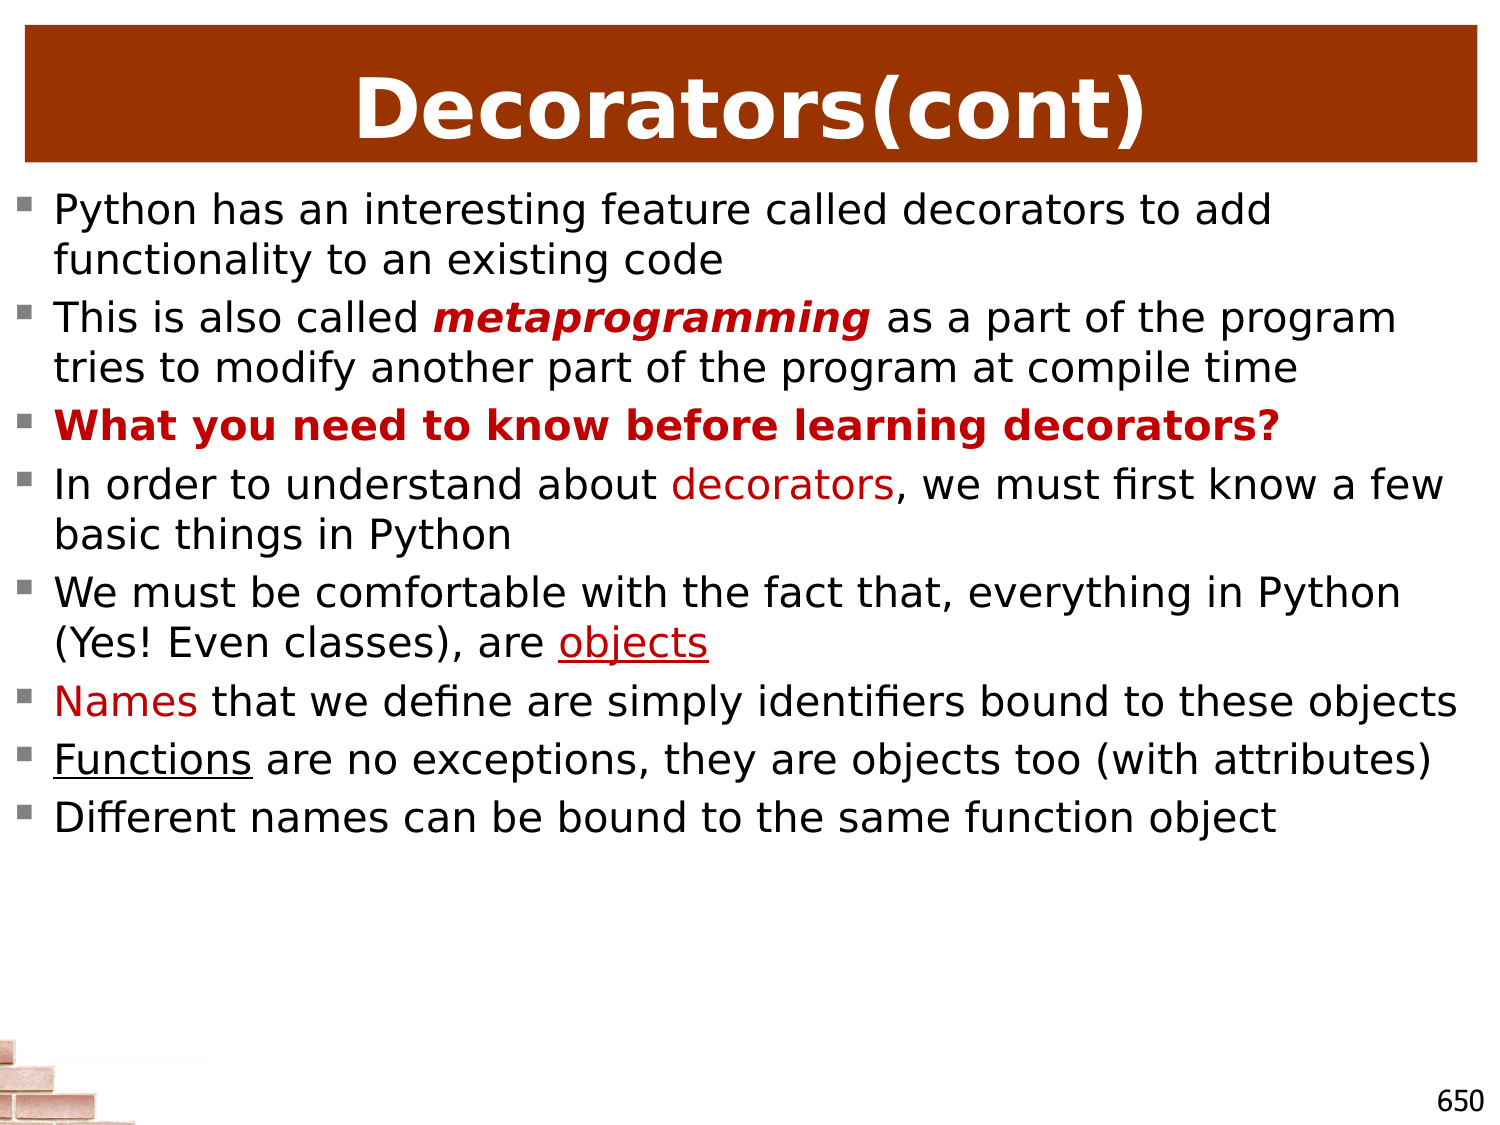

# Decorators(cont)
Python has an interesting feature called decorators to add functionality to an existing code
This is also called metaprogramming as a part of the program tries to modify another part of the program at compile time
What you need to know before learning decorators?
In order to understand about decorators, we must first know a few basic things in Python
We must be comfortable with the fact that, everything in Python (Yes! Even classes), are objects
Names that we define are simply identifiers bound to these objects
Functions are no exceptions, they are objects too (with attributes)
Different names can be bound to the same function object

650